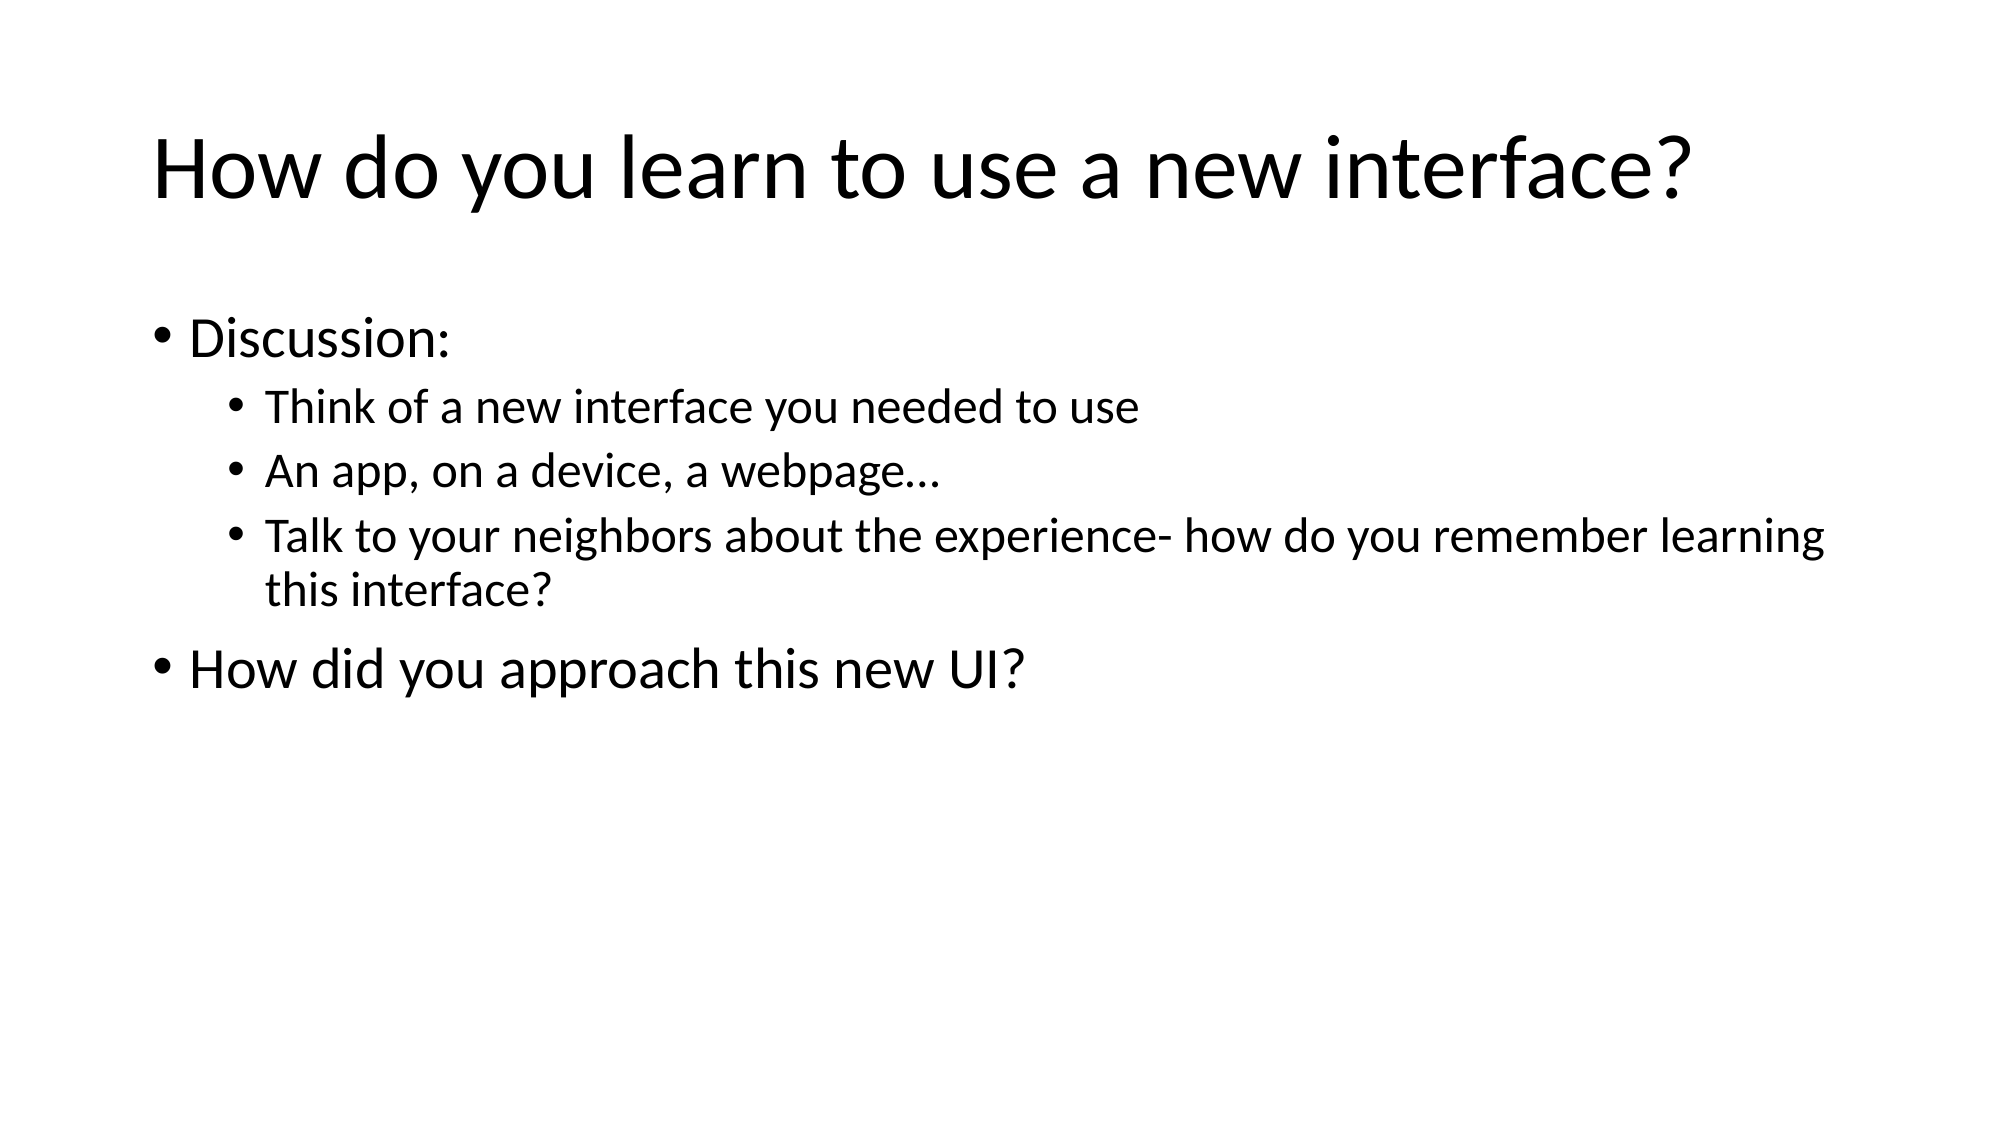

# How do you learn to use a new interface?
Discussion:
Think of a new interface you needed to use
An app, on a device, a webpage…
Talk to your neighbors about the experience- how do you remember learning this interface?
How did you approach this new UI?